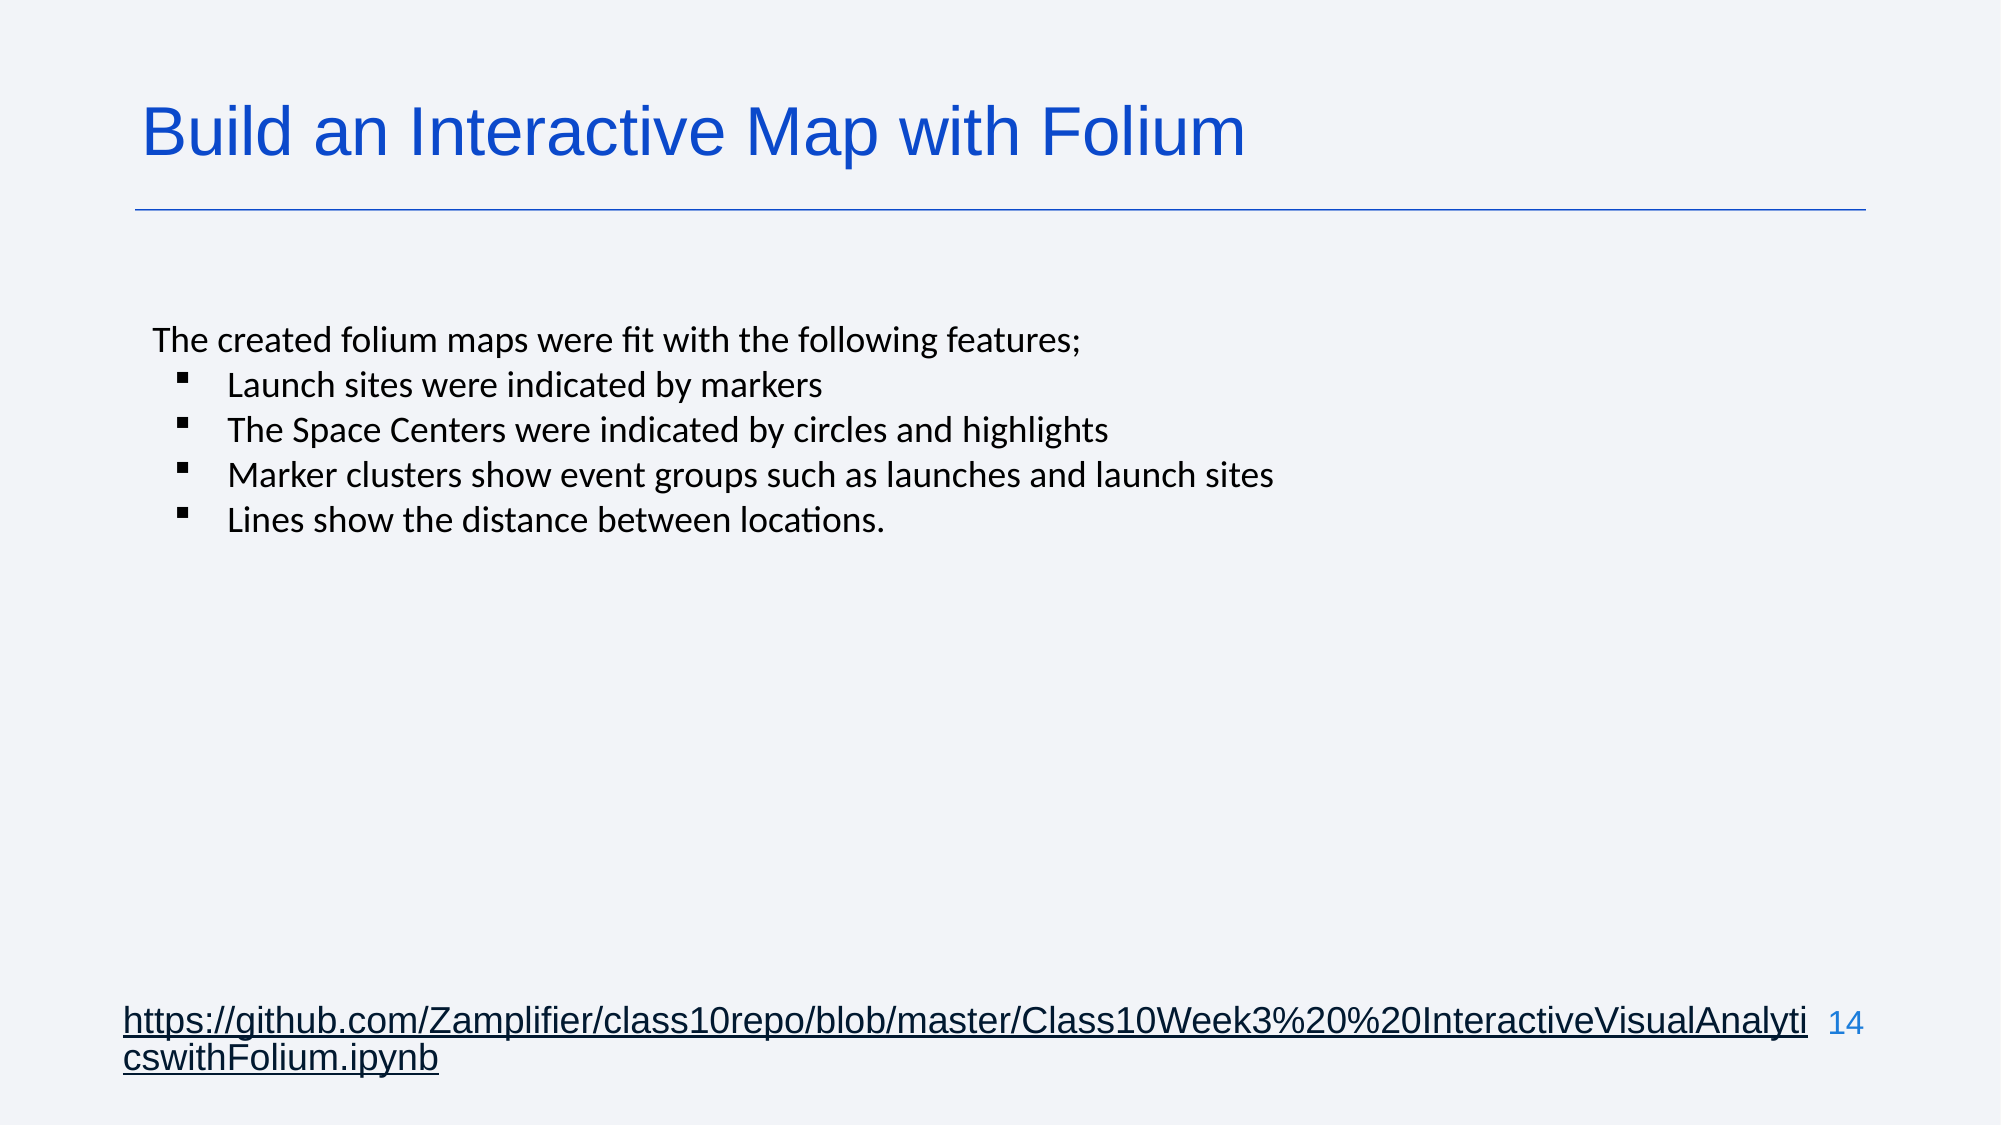

Build an Interactive Map with Folium
The created folium maps were fit with the following features;
Launch sites were indicated by markers
The Space Centers were indicated by circles and highlights
Marker clusters show event groups such as launches and launch sites
Lines show the distance between locations.
https://github.com/Zamplifier/class10repo/blob/master/Class10Week3%20%20InteractiveVisualAnalyticswithFolium.ipynb

14